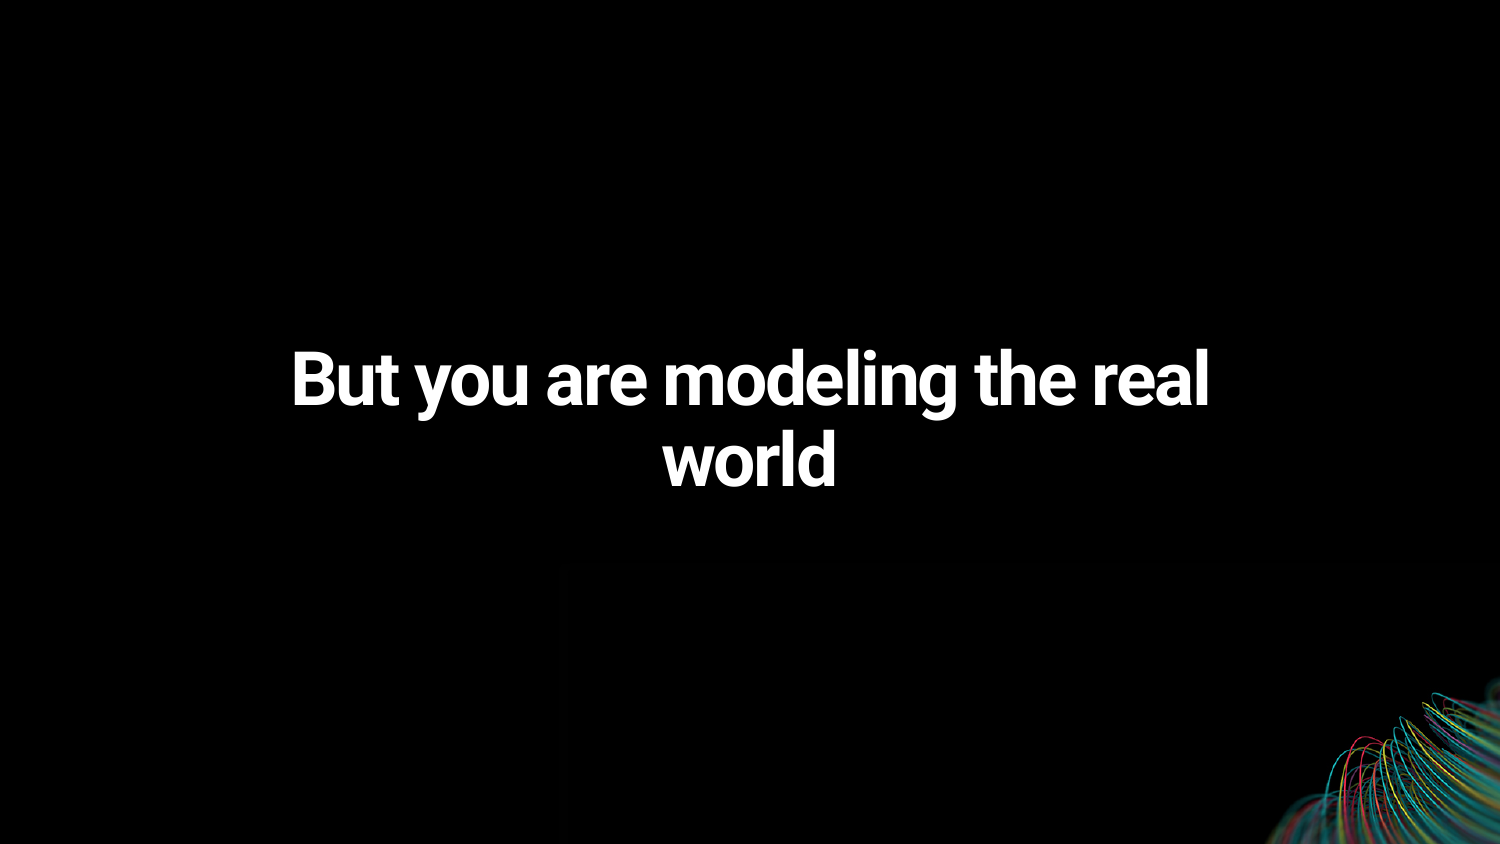

# But you are modeling the real world